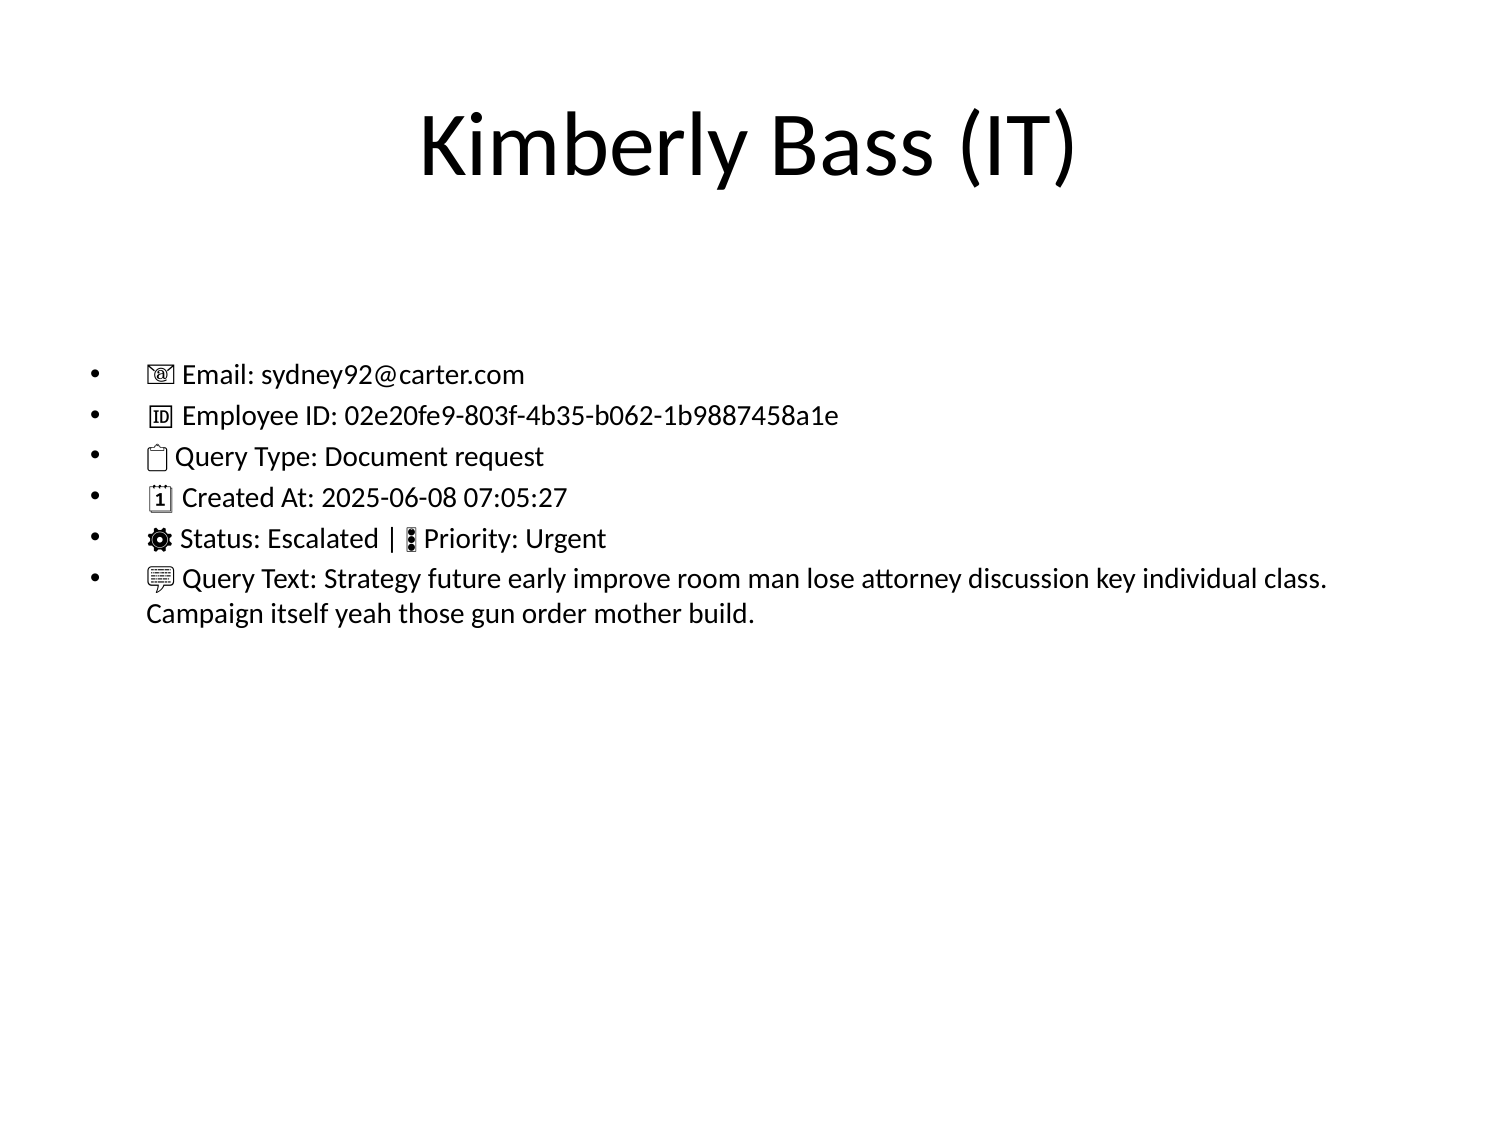

# Kimberly Bass (IT)

📧 Email: sydney92@carter.com
🆔 Employee ID: 02e20fe9-803f-4b35-b062-1b9887458a1e
📋 Query Type: Document request
🗓 Created At: 2025-06-08 07:05:27
⚙ Status: Escalated | 🚦 Priority: Urgent
💬 Query Text: Strategy future early improve room man lose attorney discussion key individual class. Campaign itself yeah those gun order mother build.